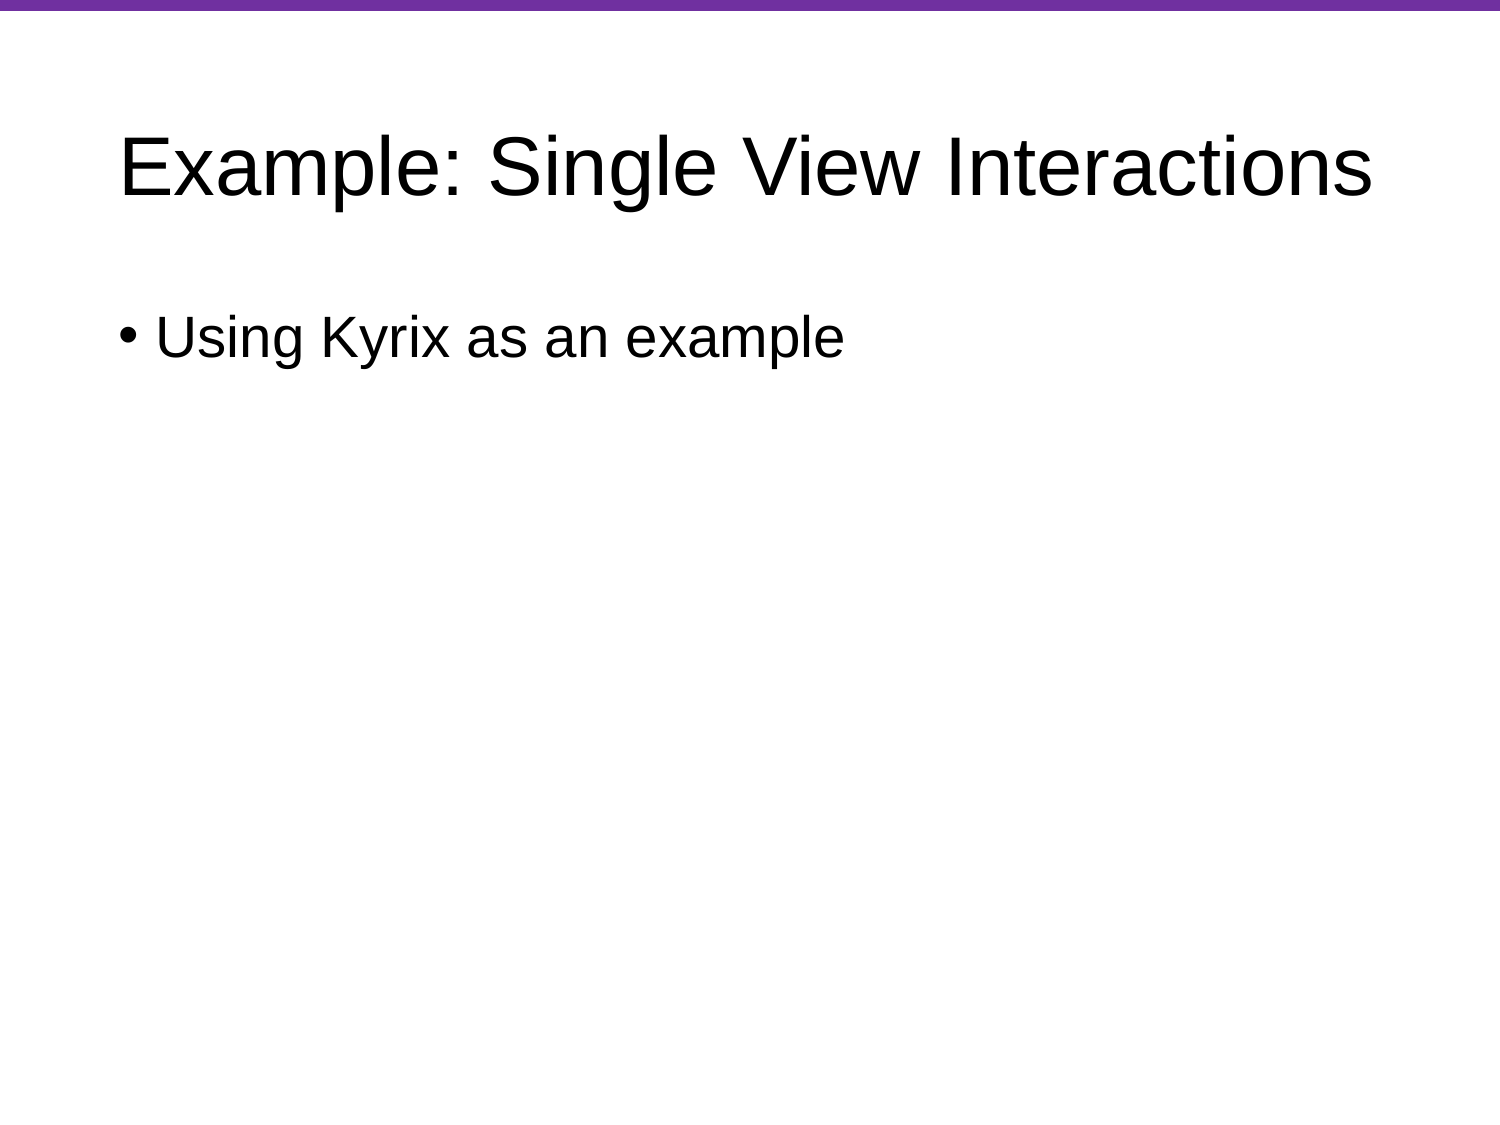

# Example: Single View Interactions
Using Kyrix as an example